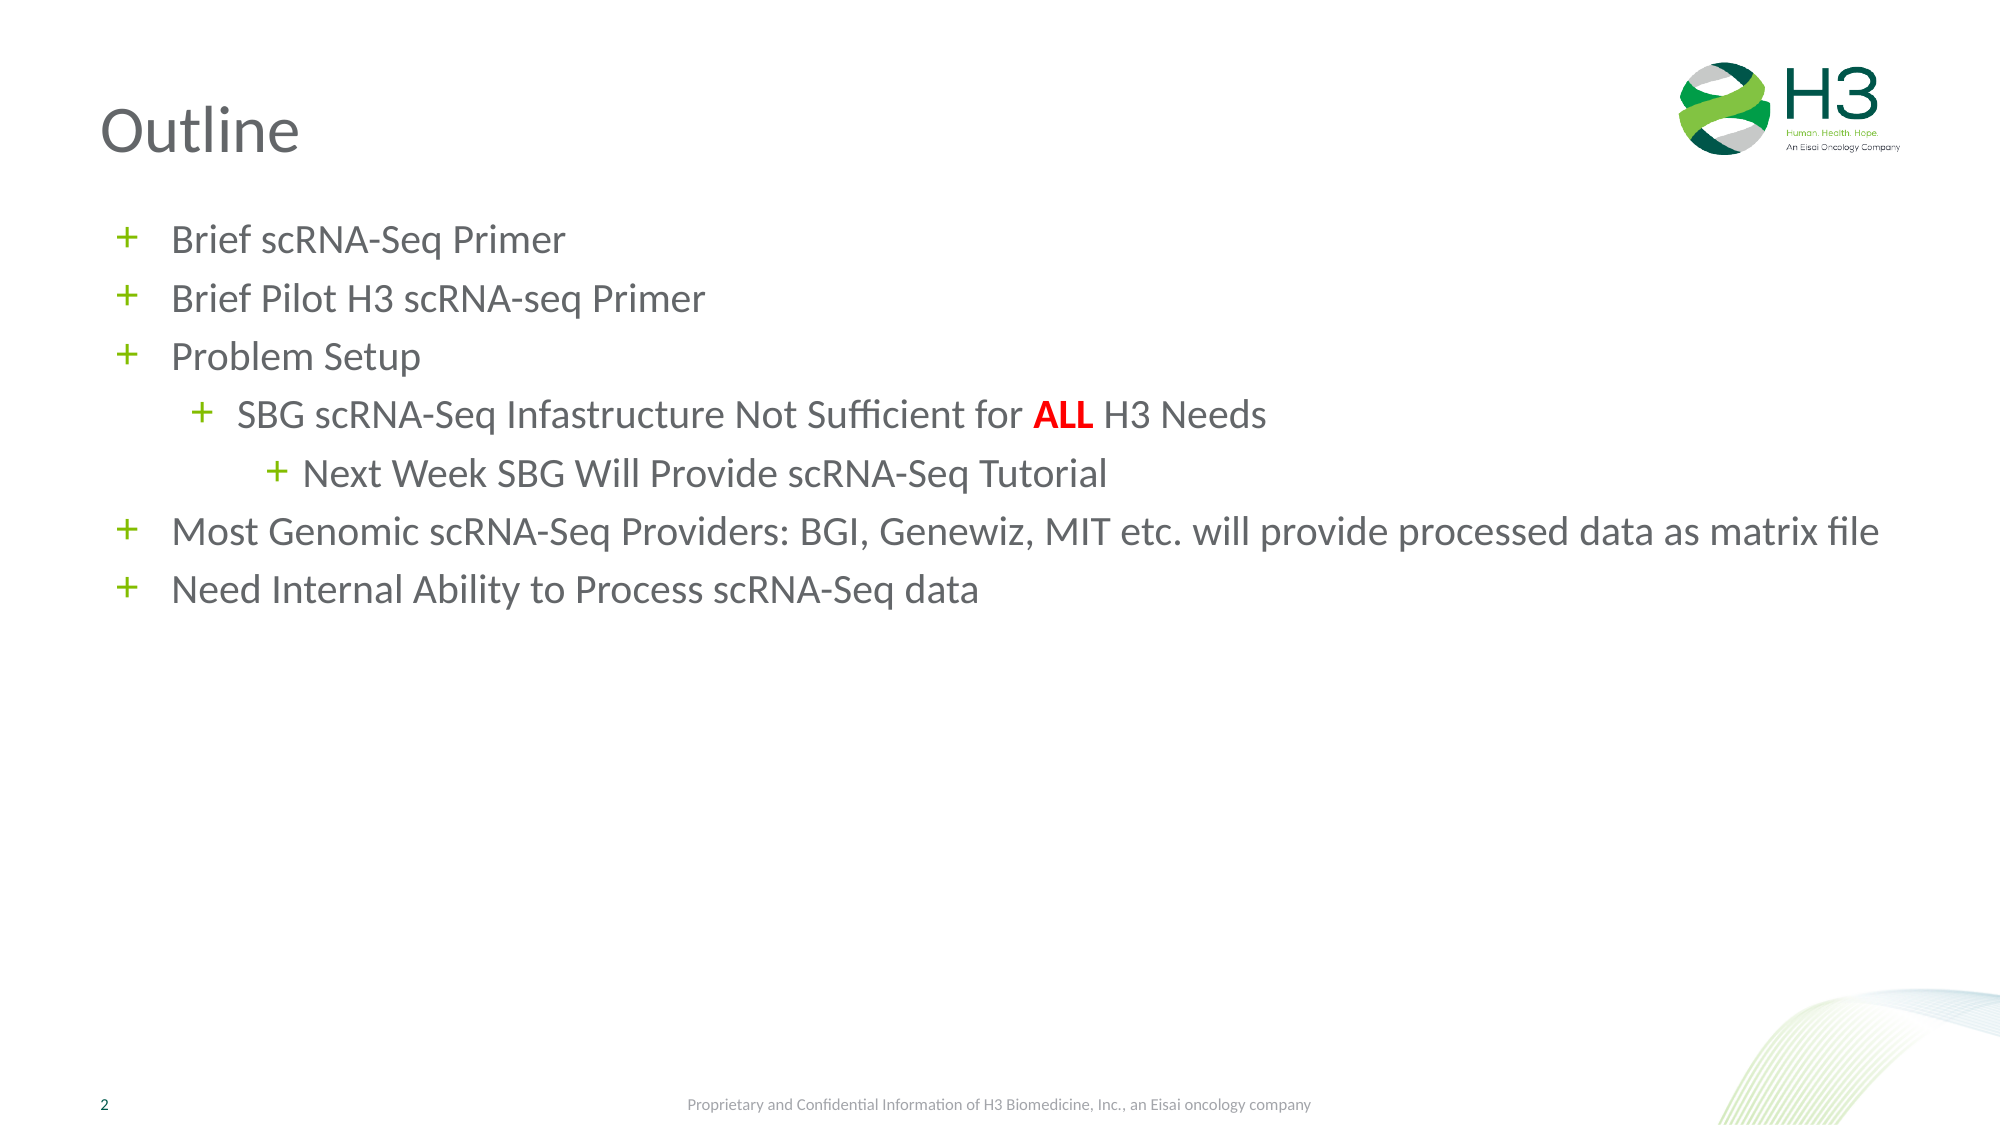

# Outline
Brief scRNA-Seq Primer
Brief Pilot H3 scRNA-seq Primer
Problem Setup
SBG scRNA-Seq Infastructure Not Sufficient for ALL H3 Needs
Next Week SBG Will Provide scRNA-Seq Tutorial
Most Genomic scRNA-Seq Providers: BGI, Genewiz, MIT etc. will provide processed data as matrix file
Need Internal Ability to Process scRNA-Seq data

Proprietary and Confidential Information of H3 Biomedicine, Inc., an Eisai oncology company
2